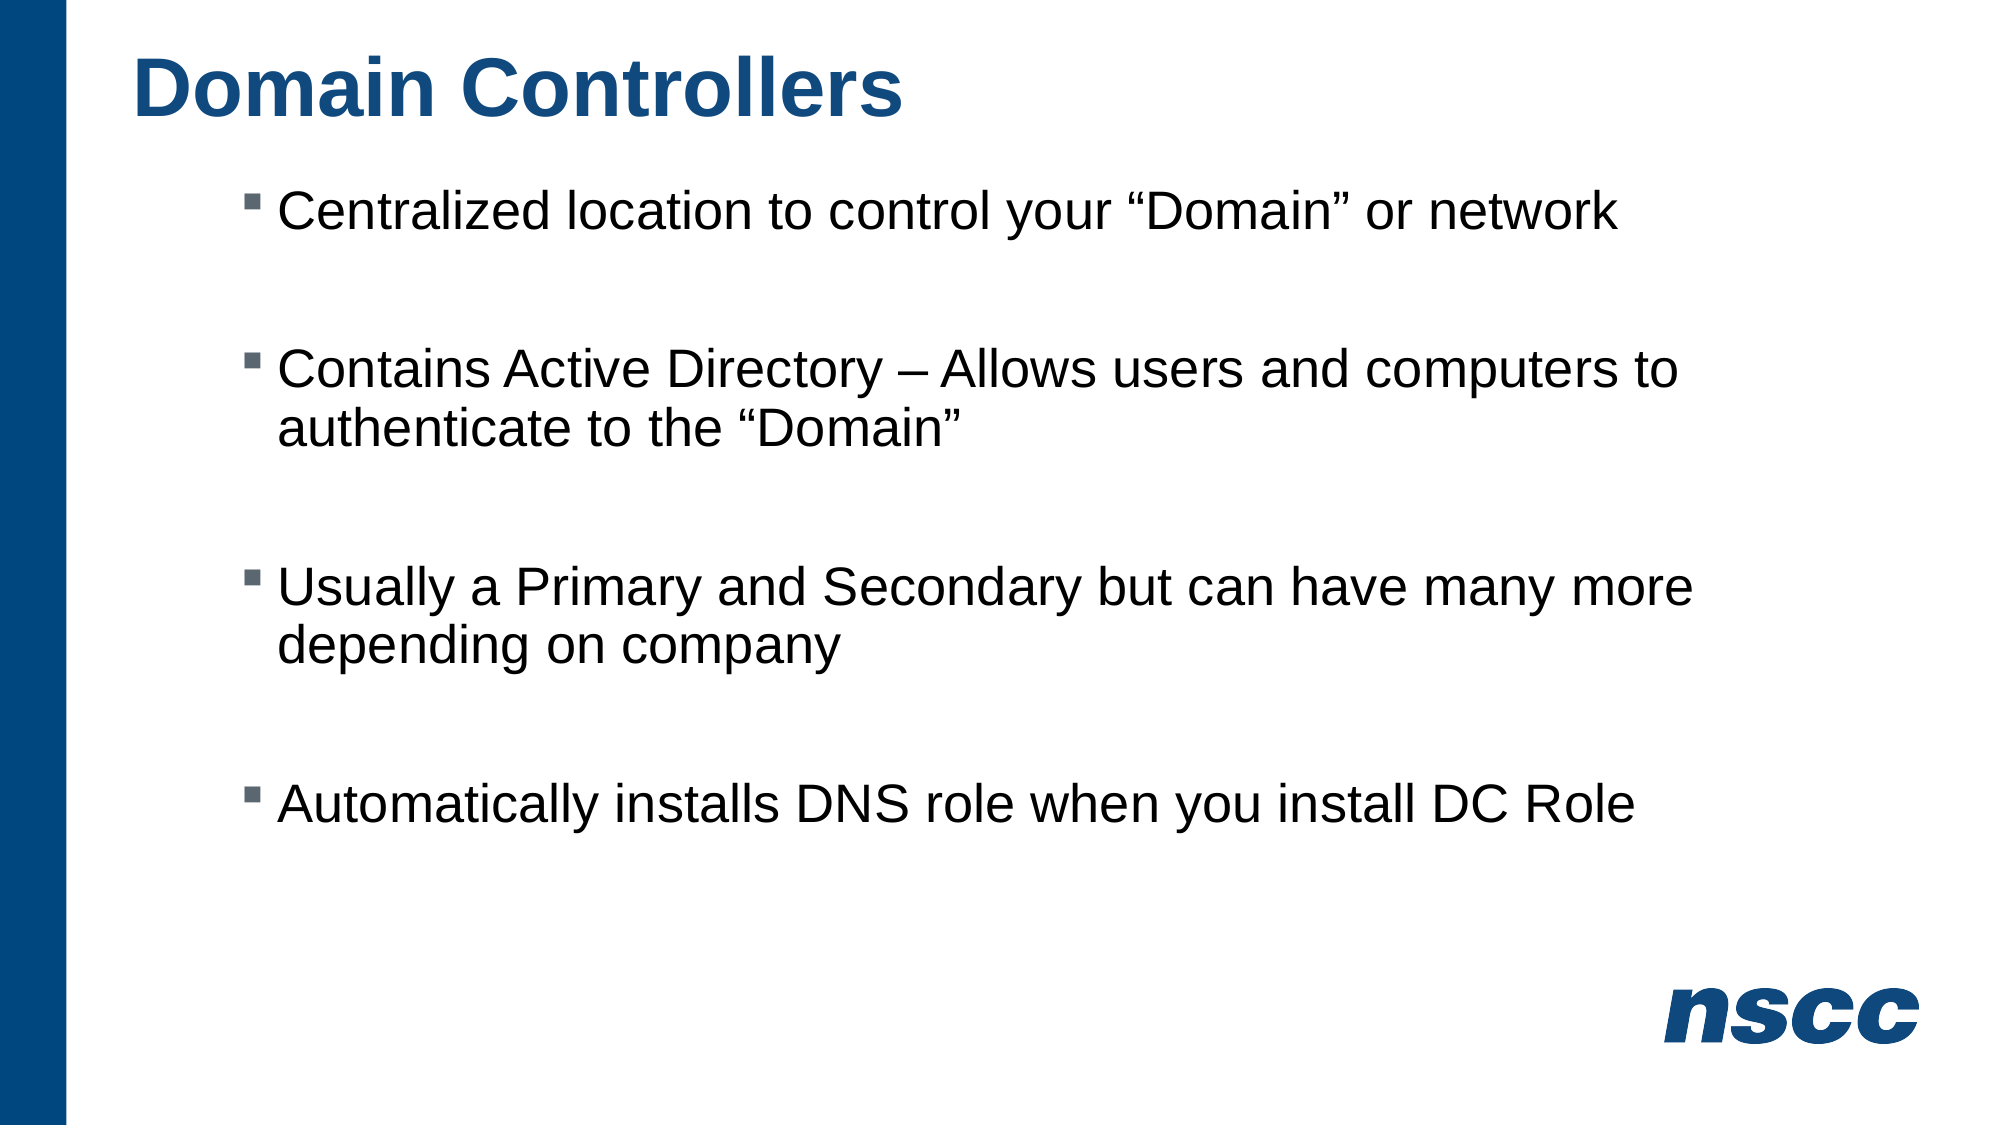

# Domain Controllers
Centralized location to control your “Domain” or network

Contains Active Directory – Allows users and computers to authenticate to the “Domain”

Usually a Primary and Secondary but can have many more depending on company

Automatically installs DNS role when you install DC Role